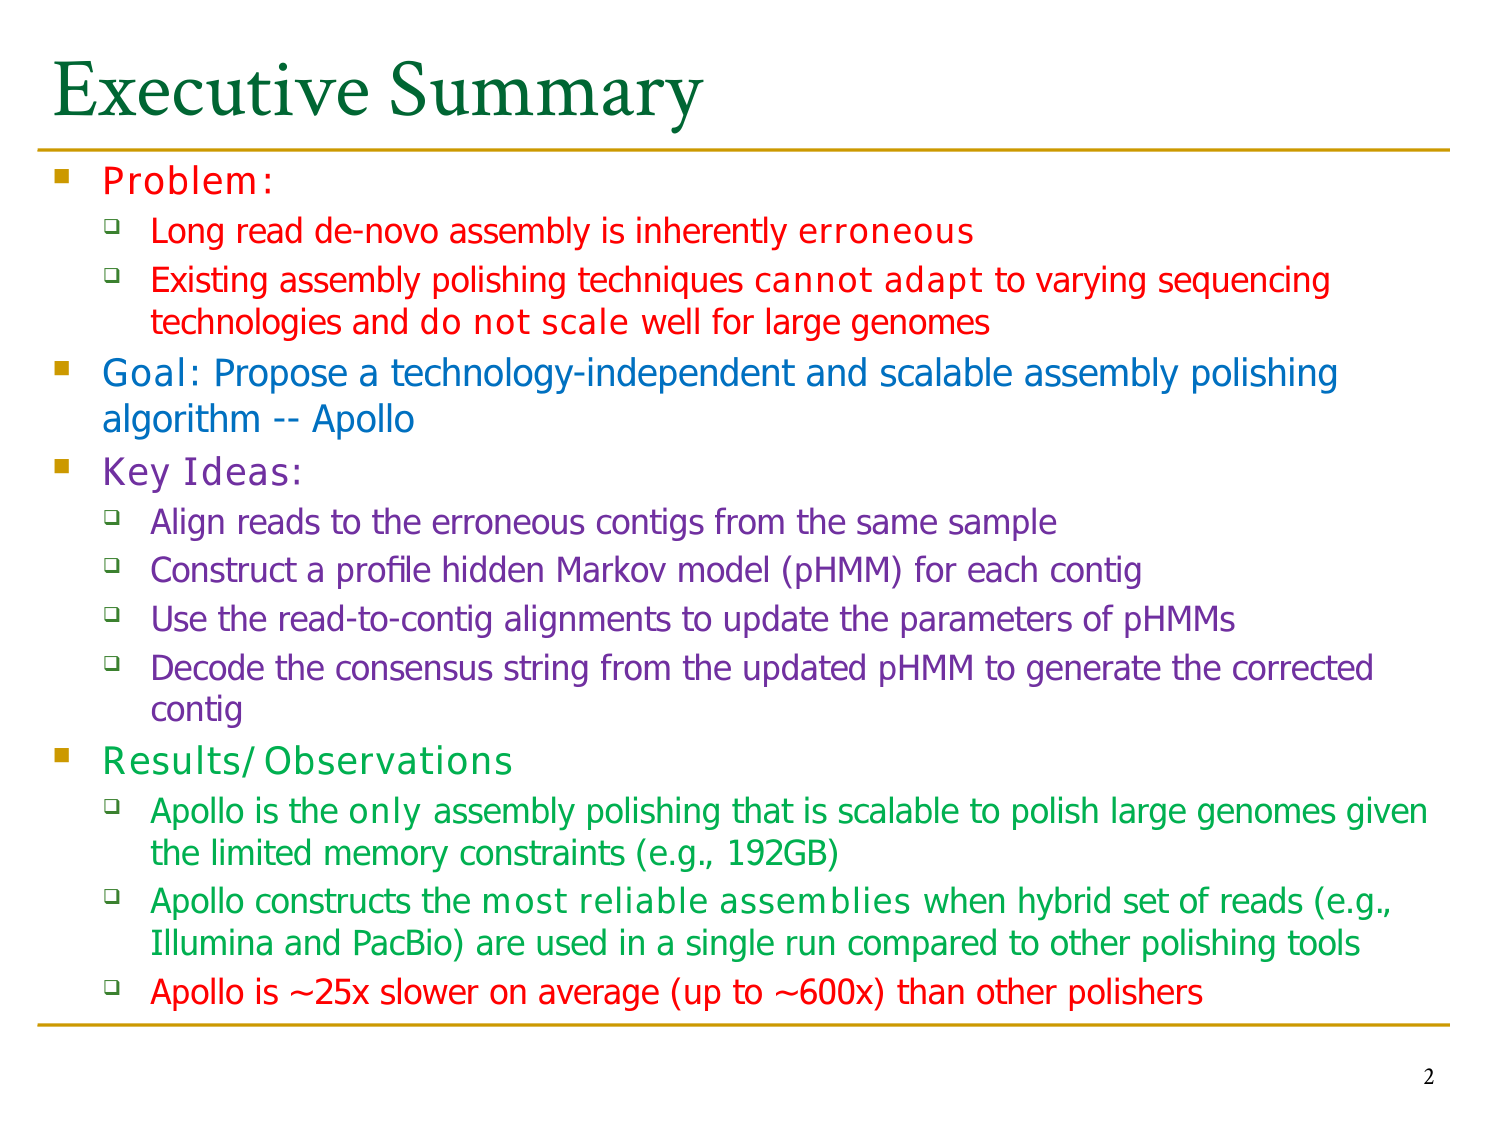

# Executive Summary
Problem:
Long read de-novo assembly is inherently erroneous
Existing assembly polishing techniques cannot adapt to varying sequencing technologies and do not scale well for large genomes
Goal: Propose a technology-independent and scalable assembly polishing algorithm -- Apollo
Key Ideas:
Align reads to the erroneous contigs from the same sample
Construct a profile hidden Markov model (pHMM) for each contig
Use the read-to-contig alignments to update the parameters of pHMMs
Decode the consensus string from the updated pHMM to generate the corrected contig
Results/Observations
Apollo is the only assembly polishing that is scalable to polish large genomes given the limited memory constraints (e.g., 192GB)
Apollo constructs the most reliable assemblies when hybrid set of reads (e.g., Illumina and PacBio) are used in a single run compared to other polishing tools
Apollo is ~25x slower on average (up to ~600x) than other polishers
2